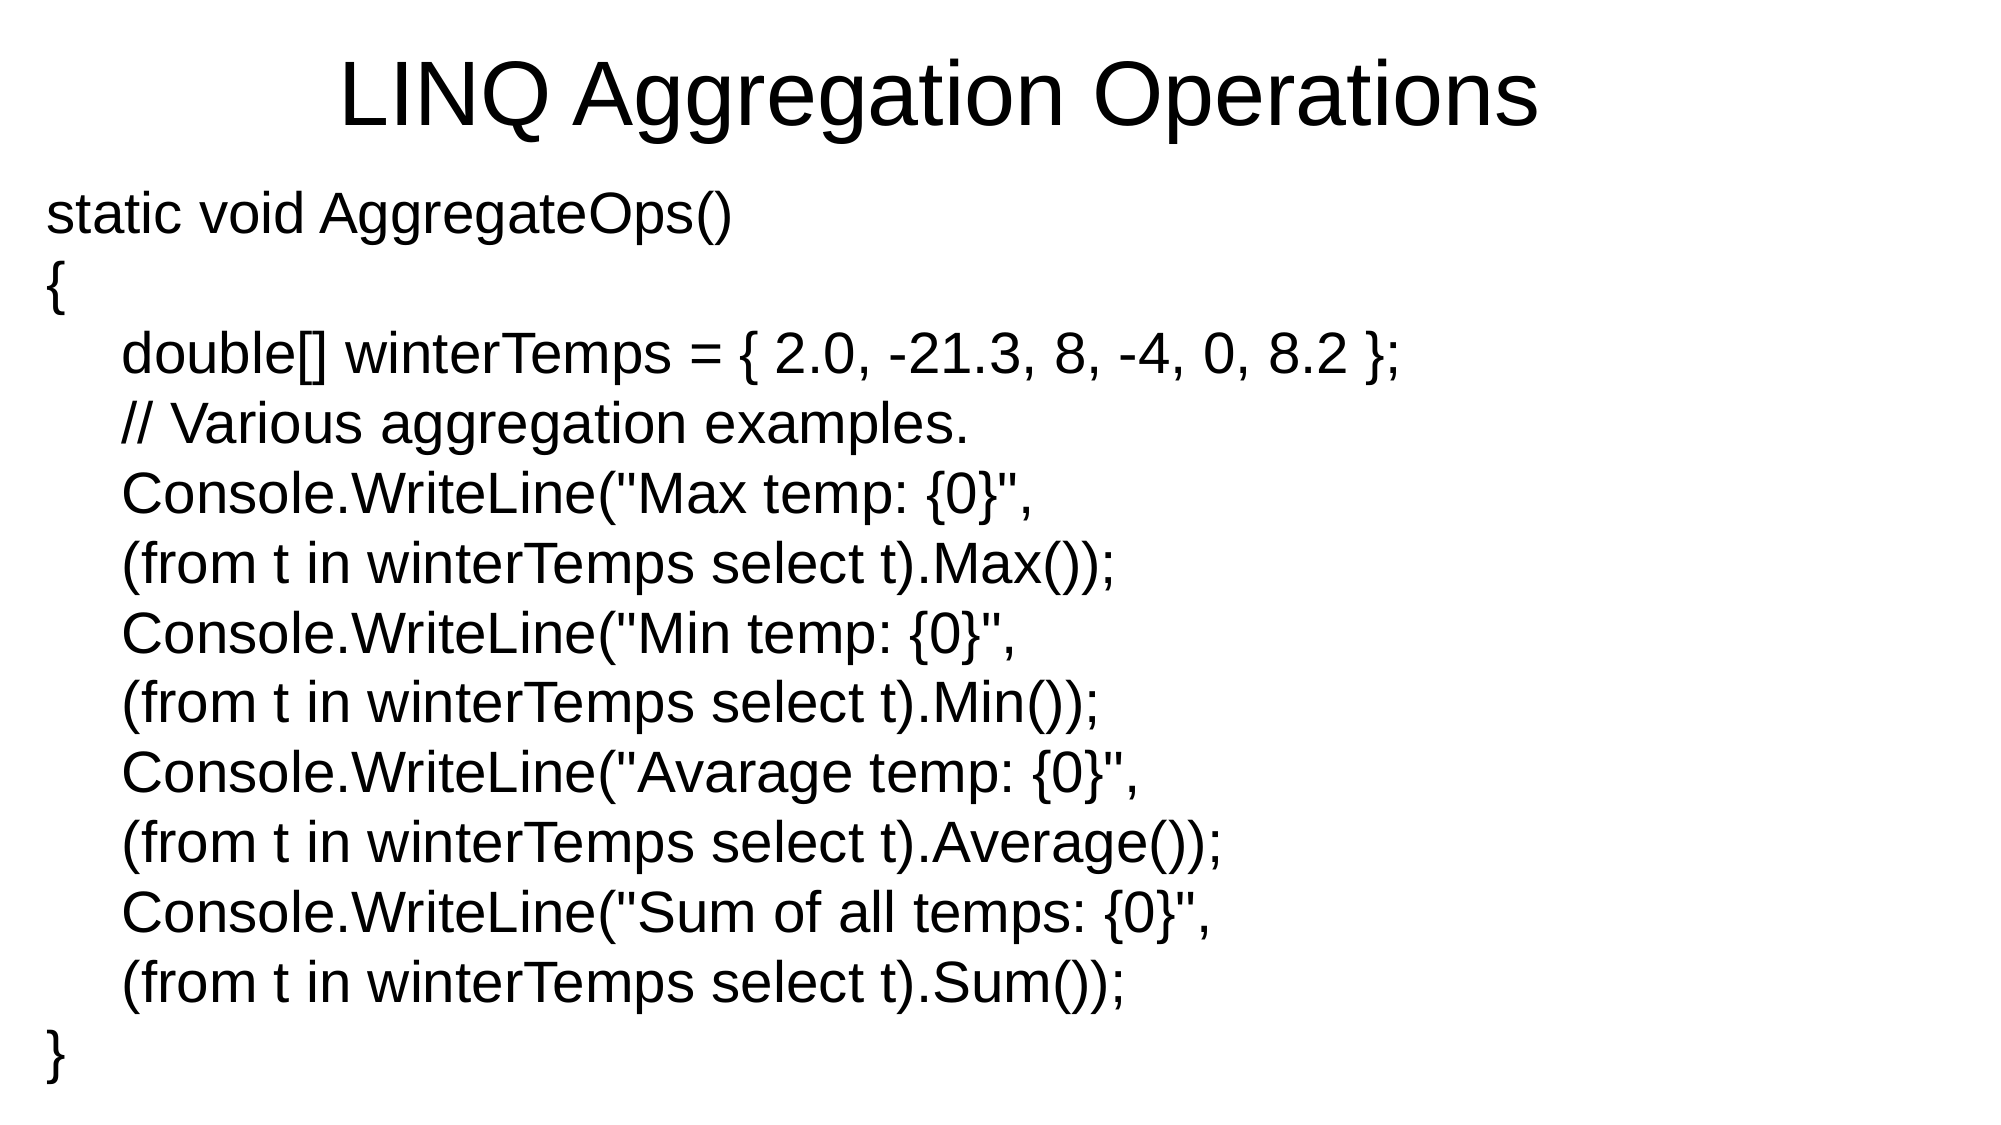

LINQ Aggregation Operations
static void AggregateOps()
{
double[] winterTemps = { 2.0, -21.3, 8, -4, 0, 8.2 };
// Various aggregation examples.
Console.WriteLine("Max temp: {0}",
(from t in winterTemps select t).Max());
Console.WriteLine("Min temp: {0}",
(from t in winterTemps select t).Min());
Console.WriteLine("Avarage temp: {0}",
(from t in winterTemps select t).Average());
Console.WriteLine("Sum of all temps: {0}",
(from t in winterTemps select t).Sum());
}